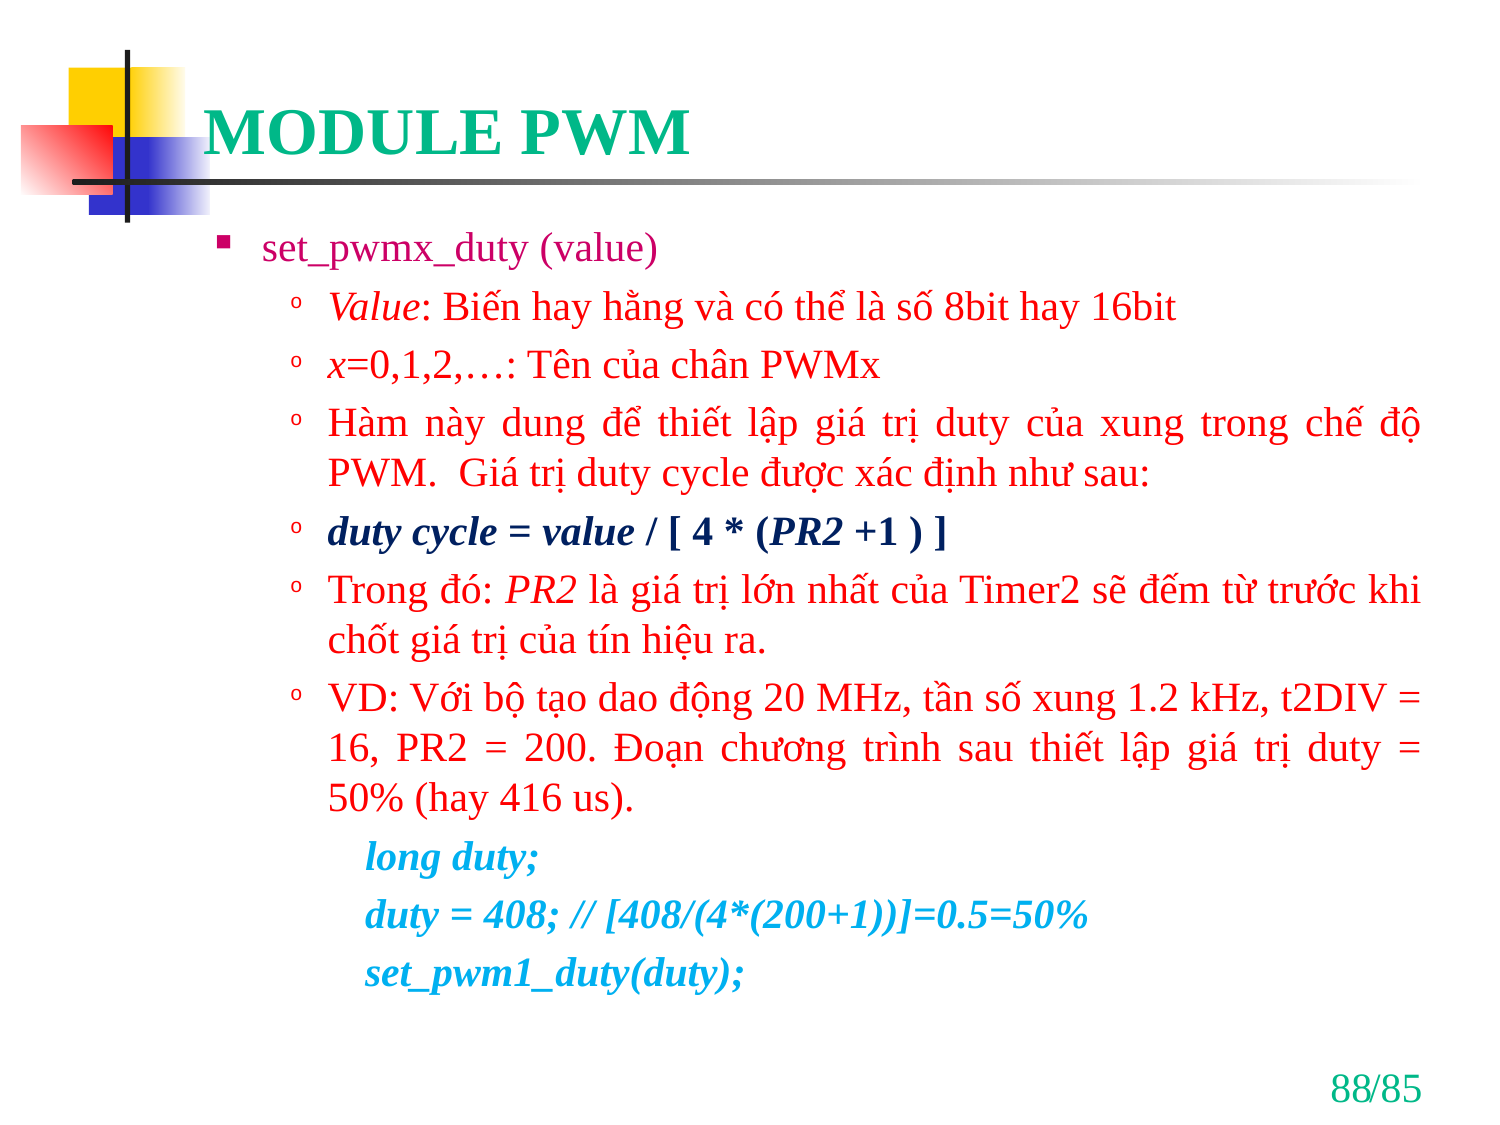

# MODULE PWM
set_pwmx_duty (value)
Value: Biến hay hằng và có thể là số 8bit hay 16bit
x=0,1,2,…: Tên của chân PWMx
Hàm này dung để thiết lập giá trị duty của xung trong chế độ PWM.  Giá trị duty cycle được xác định như sau:
duty cycle = value / [ 4 * (PR2 +1 ) ]
Trong đó: PR2 là giá trị lớn nhất của Timer2 sẽ đếm từ trước khi chốt giá trị của tín hiệu ra.
VD: Với bộ tạo dao động 20 MHz, tần số xung 1.2 kHz, t2DIV = 16, PR2 = 200. Đoạn chương trình sau thiết lập giá trị duty = 50% (hay 416 us).
long duty;
duty = 408; // [408/(4*(200+1))]=0.5=50%
set_pwm1_duty(duty);

88